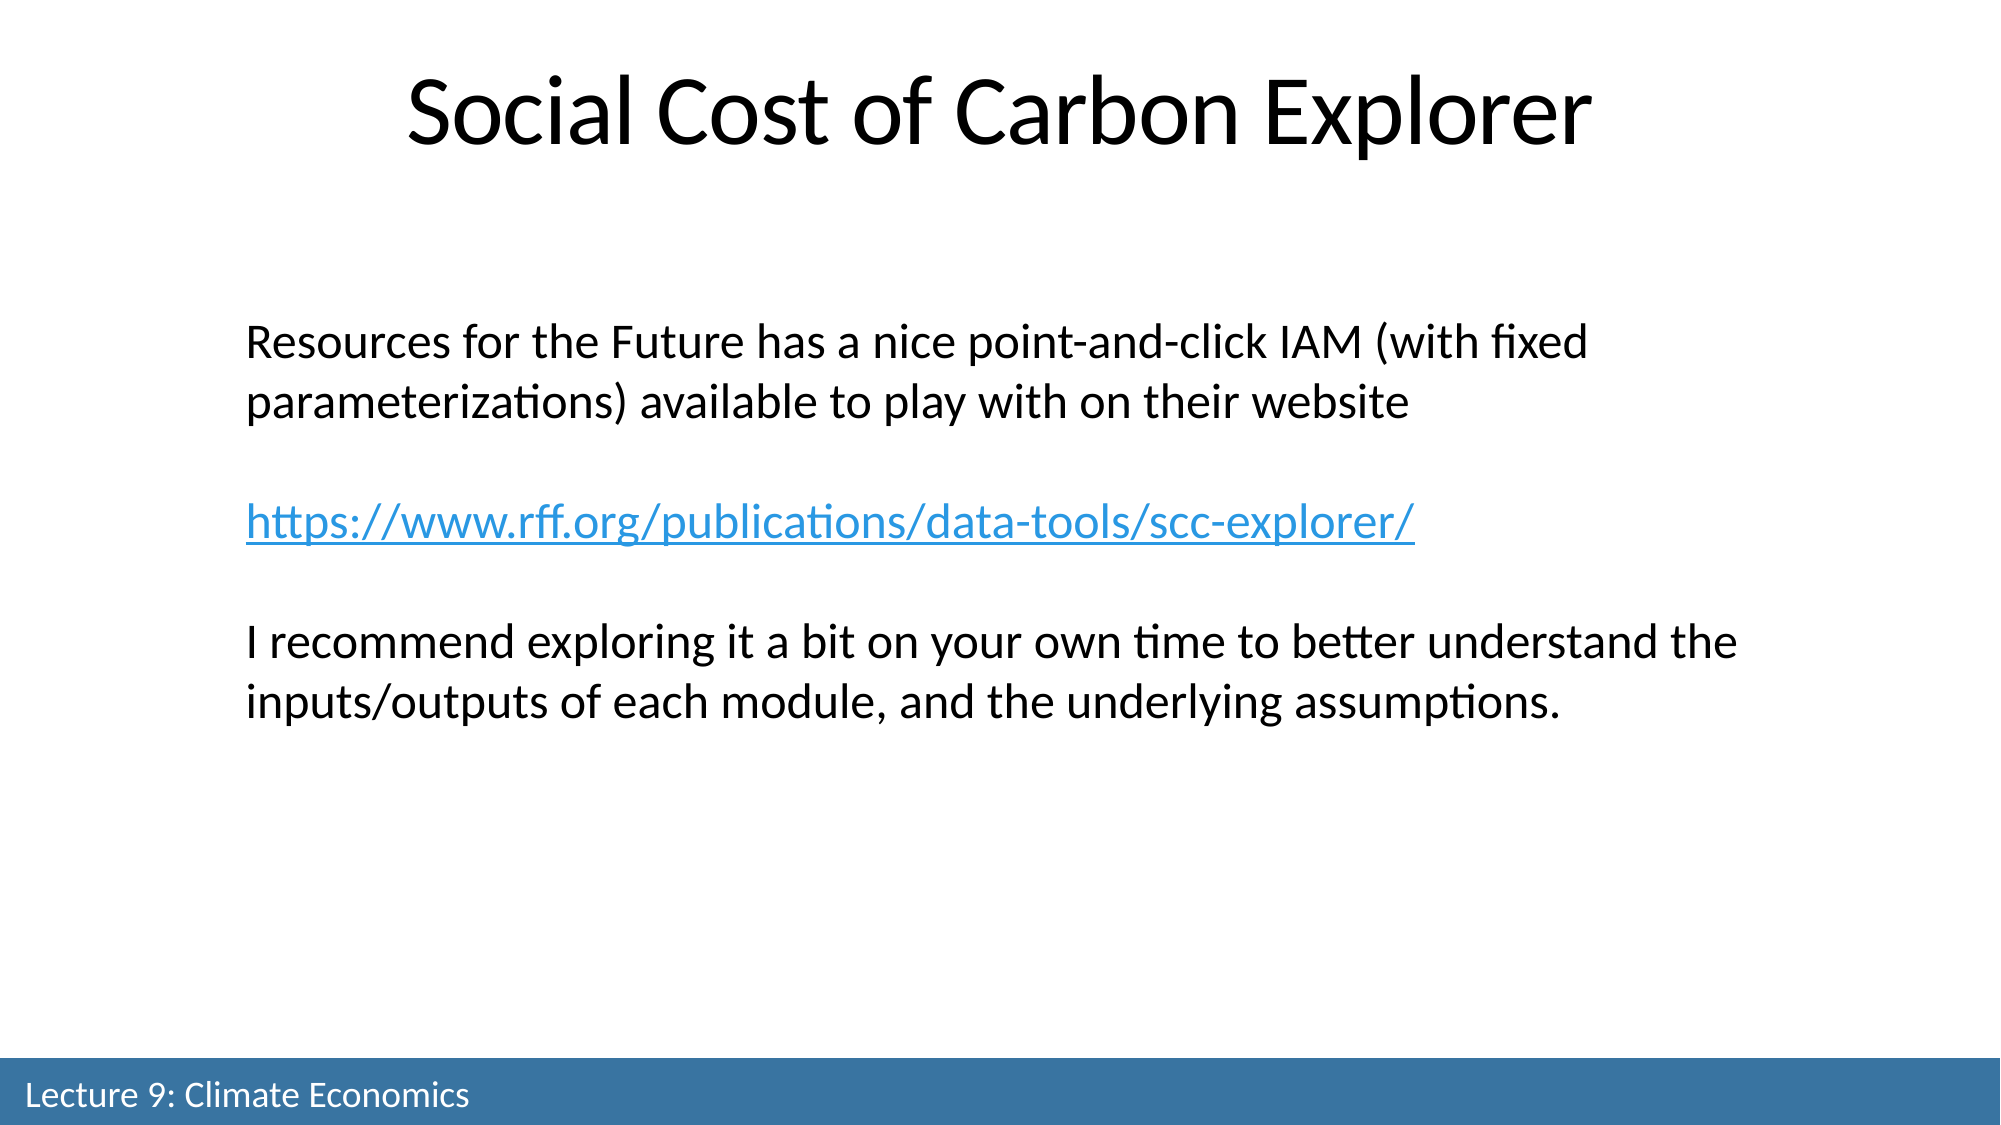

Social Cost of Carbon Explorer

Resources for the Future has a nice point-and-click IAM (with fixed parameterizations) available to play with on their website
https://www.rff.org/publications/data-tools/scc-explorer/
I recommend exploring it a bit on your own time to better understand the inputs/outputs of each module, and the underlying assumptions.